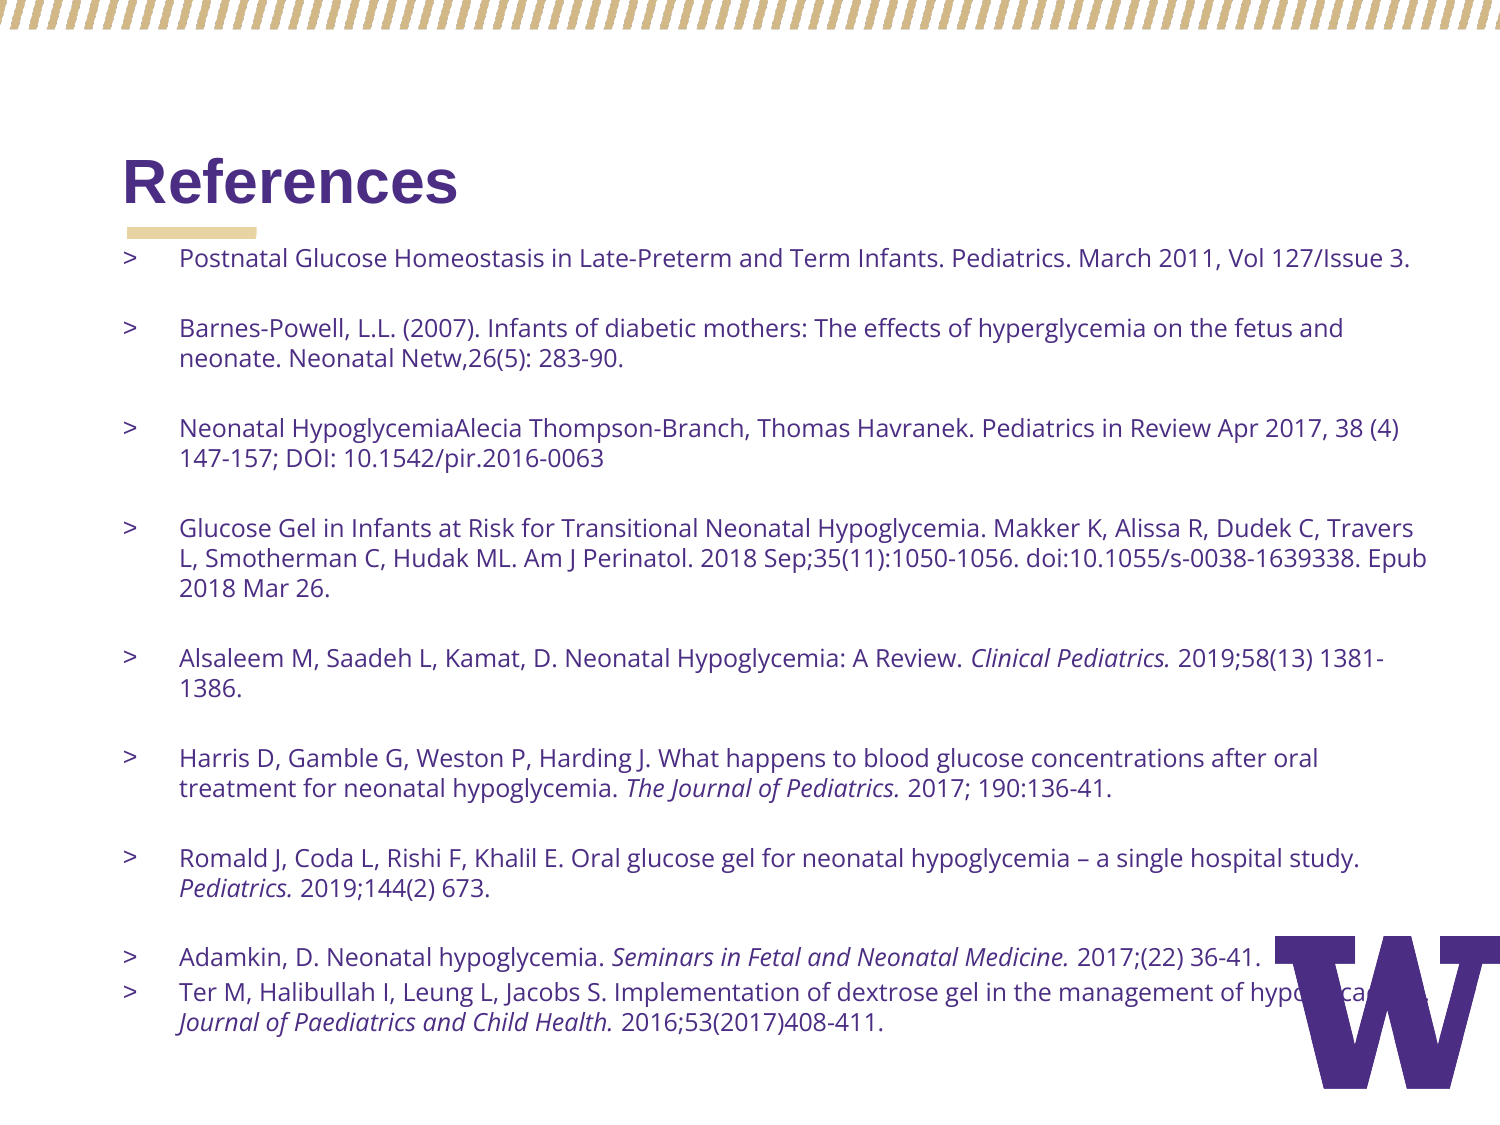

# References
Postnatal Glucose Homeostasis in Late-Preterm and Term Infants. Pediatrics. March 2011, Vol 127/Issue 3.

Barnes-Powell, L.L. (2007). Infants of diabetic mothers: The effects of hyperglycemia on the fetus and neonate. Neonatal Netw,26(5): 283-90.

Neonatal HypoglycemiaAlecia Thompson-Branch, Thomas Havranek. Pediatrics in Review Apr 2017, 38 (4) 147-157; DOI: 10.1542/pir.2016-0063

Glucose Gel in Infants at Risk for Transitional Neonatal Hypoglycemia. Makker K, Alissa R, Dudek C, Travers L, Smotherman C, Hudak ML. Am J Perinatol. 2018 Sep;35(11):1050-1056. doi:10.1055/s-0038-1639338. Epub 2018 Mar 26.

Alsaleem M, Saadeh L, Kamat, D. Neonatal Hypoglycemia: A Review. Clinical Pediatrics. 2019;58(13) 1381-1386.

Harris D, Gamble G, Weston P, Harding J. What happens to blood glucose concentrations after oral treatment for neonatal hypoglycemia. The Journal of Pediatrics. 2017; 190:136-41.

Romald J, Coda L, Rishi F, Khalil E. Oral glucose gel for neonatal hypoglycemia – a single hospital study. Pediatrics. 2019;144(2) 673.

Adamkin, D. Neonatal hypoglycemia. Seminars in Fetal and Neonatal Medicine. 2017;(22) 36-41.
Ter M, Halibullah I, Leung L, Jacobs S. Implementation of dextrose gel in the management of hypoglycaemia. Journal of Paediatrics and Child Health. 2016;53(2017)408-411.